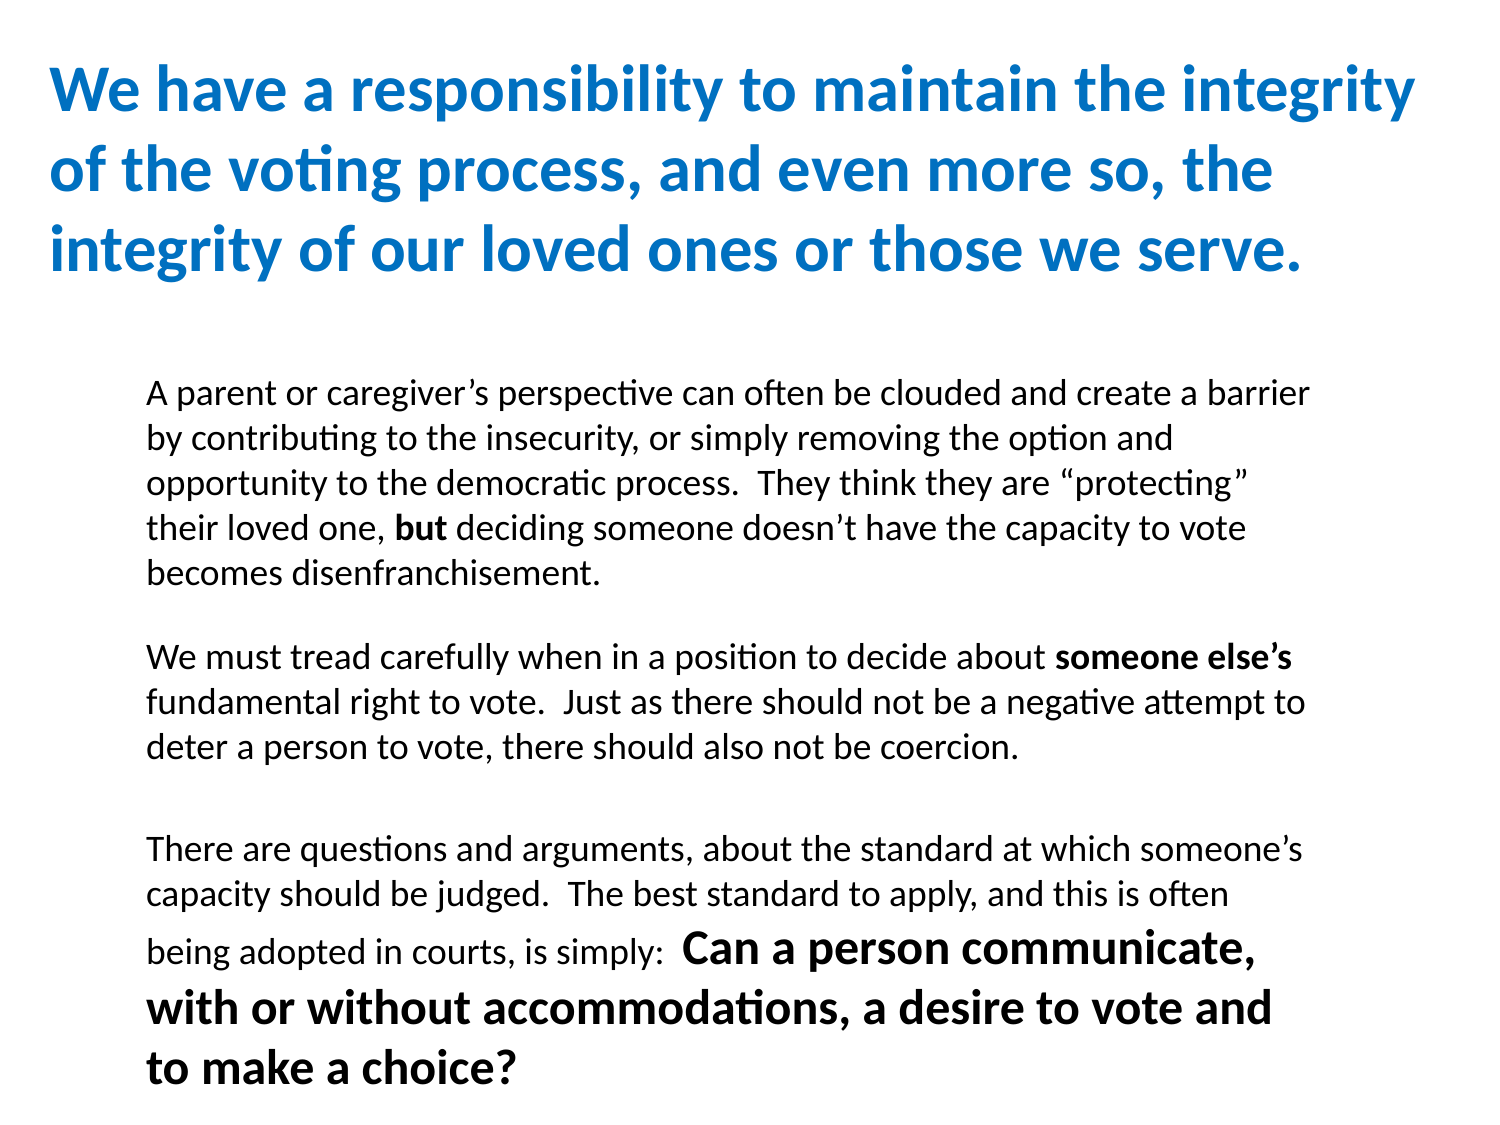

We have a responsibility to maintain the integrity of the voting process, and even more so, the integrity of our loved ones or those we serve.
A parent or caregiver’s perspective can often be clouded and create a barrier by contributing to the insecurity, or simply removing the option and opportunity to the democratic process.  They think they are “protecting” their loved one, but deciding someone doesn’t have the capacity to vote becomes disenfranchisement.
We must tread carefully when in a position to decide about someone else’s fundamental right to vote.  Just as there should not be a negative attempt to deter a person to vote, there should also not be coercion.
There are questions and arguments, about the standard at which someone’s capacity should be judged.  The best standard to apply, and this is often being adopted in courts, is simply:  Can a person communicate, with or without accommodations, a desire to vote and to make a choice?